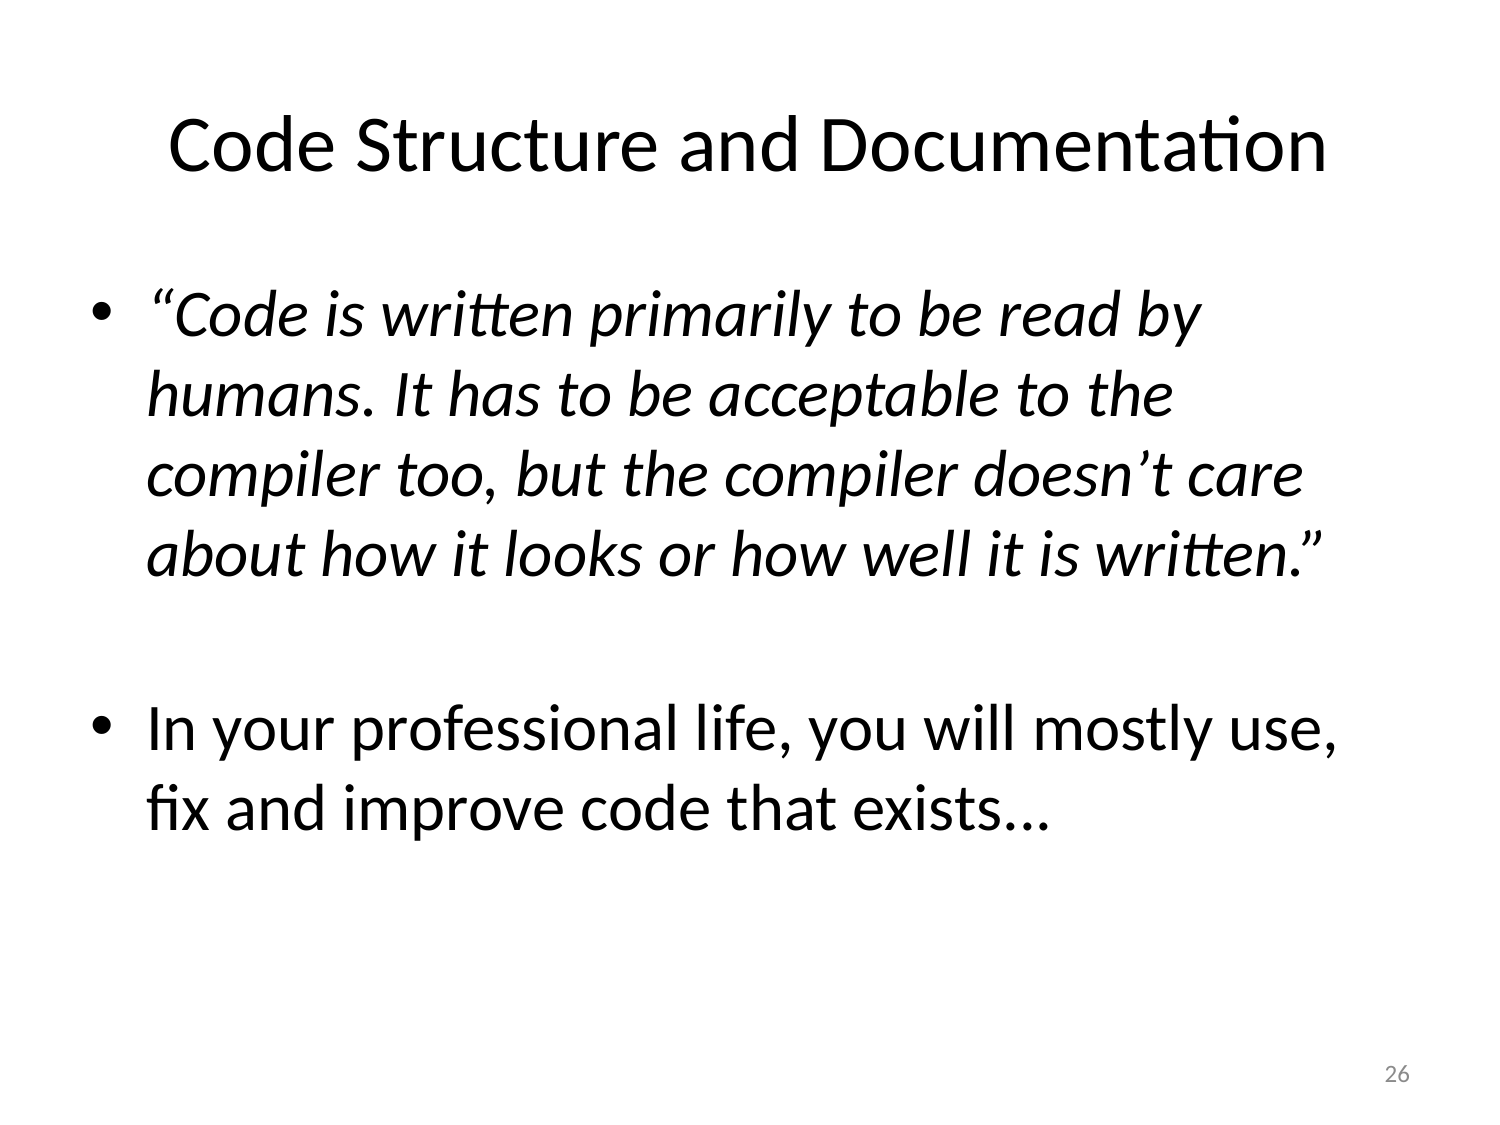

# Code Structure and Documentation
“Code is written primarily to be read by humans. It has to be acceptable to the compiler too, but the compiler doesn’t care about how it looks or how well it is written.”
In your professional life, you will mostly use, fix and improve code that exists...

26